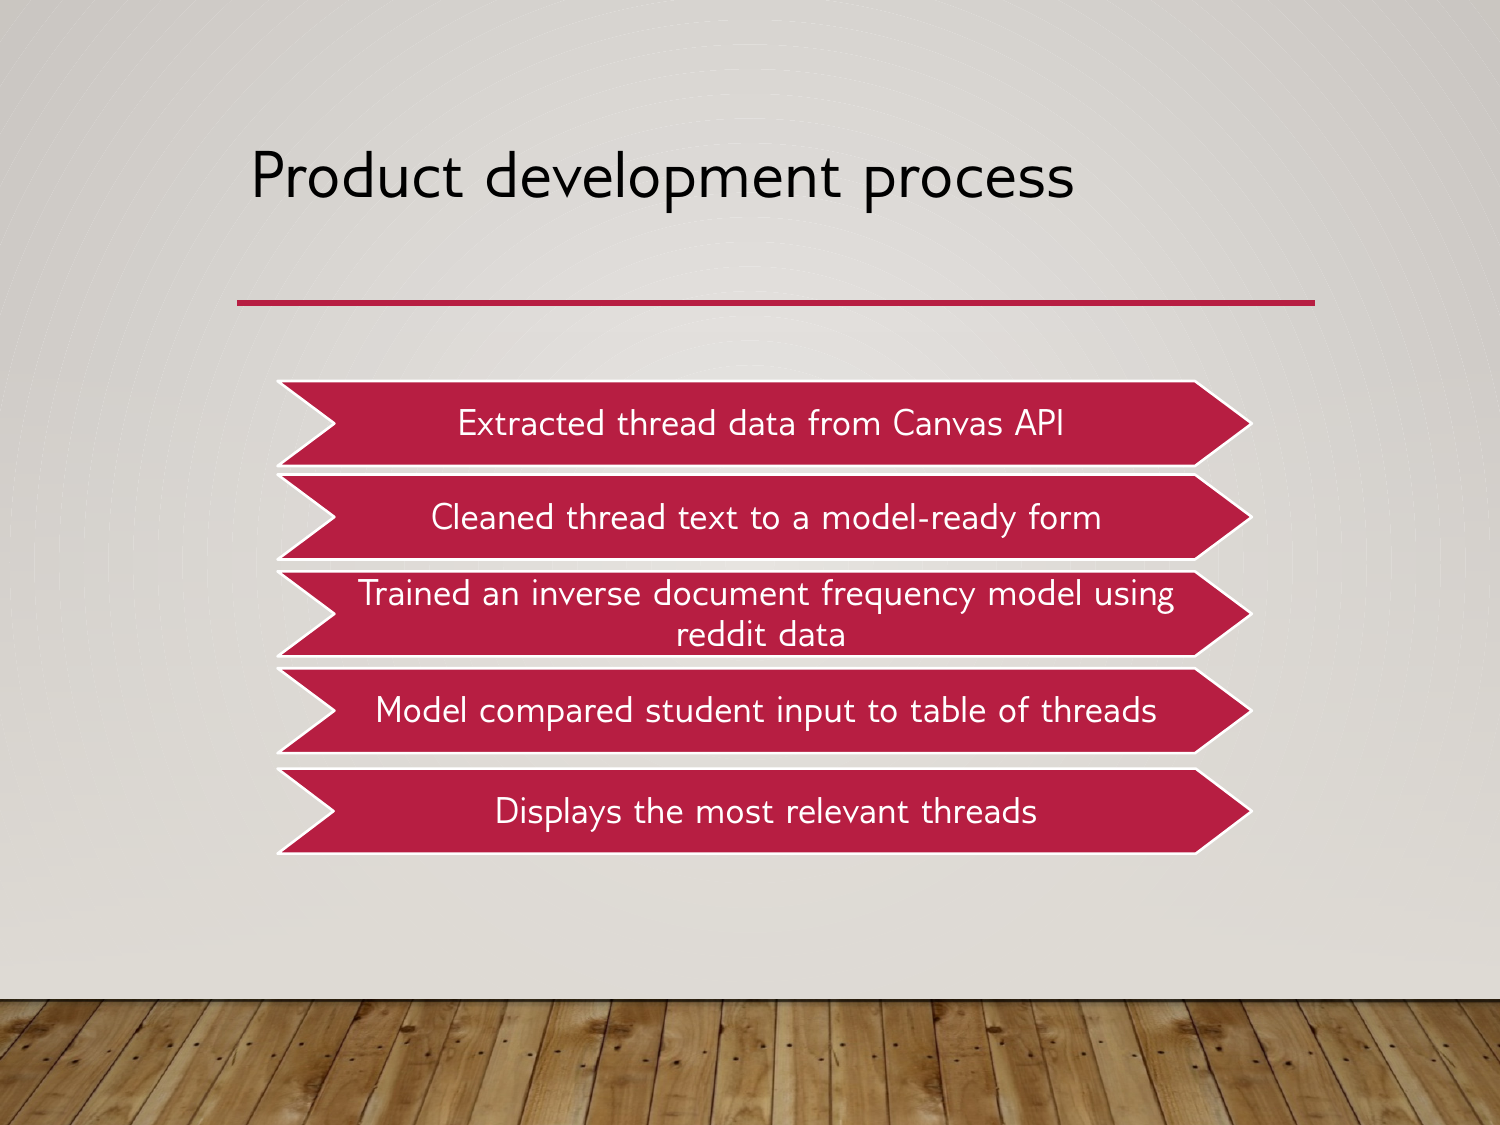

# Product development process
Extracted thread data from Canvas API
Cleaned thread text to a model-ready form
Trained an inverse document frequency model using reddit data
Model compared student input to table of threads
Displays the most relevant threads